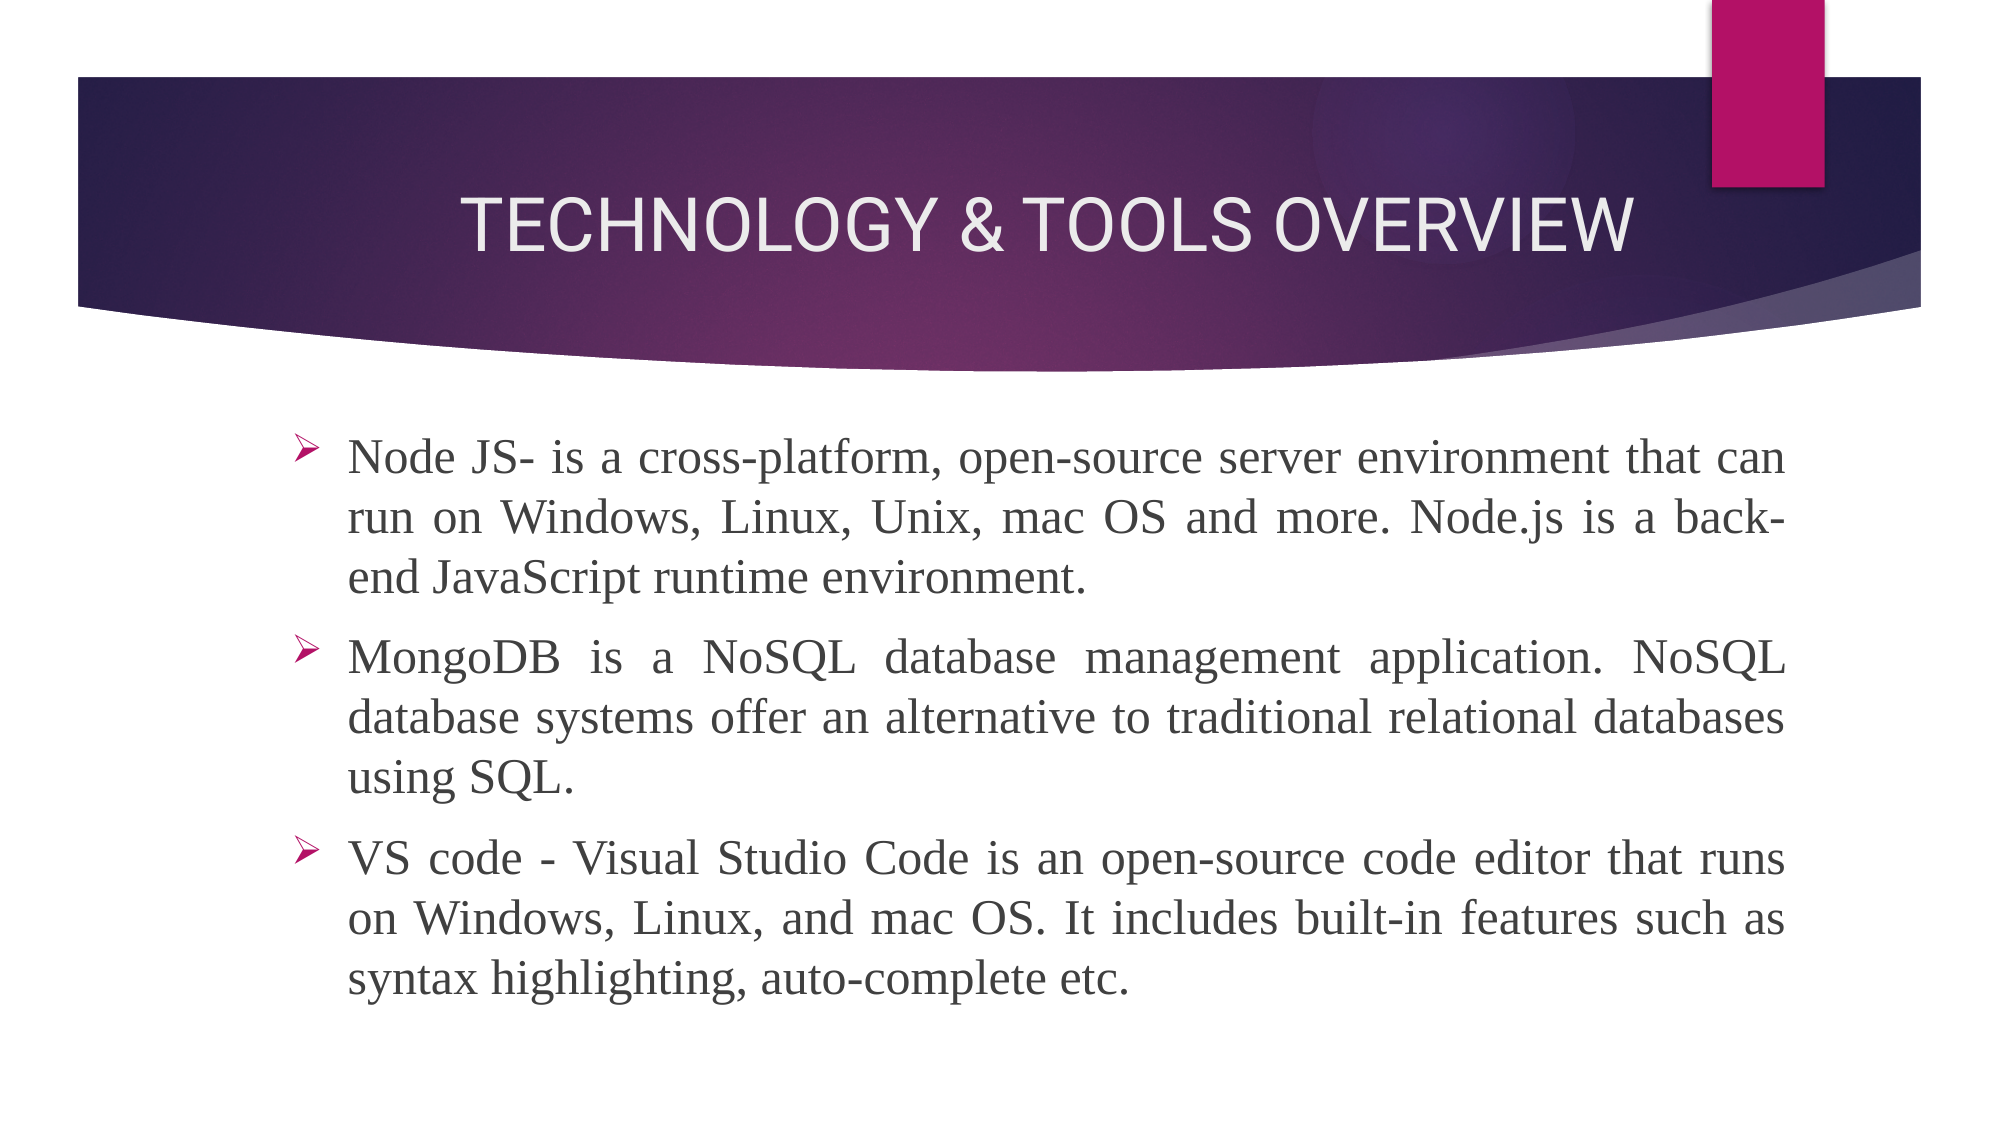

# TECHNOLOGY & TOOLS OVERVIEW
Node JS- is a cross-platform, open-source server environment that can run on Windows, Linux, Unix, mac OS and more. Node.js is a back-end JavaScript runtime environment.
MongoDB is a NoSQL database management application. NoSQL database systems offer an alternative to traditional relational databases using SQL.
VS code - Visual Studio Code is an open-source code editor that runs on Windows, Linux, and mac OS. It includes built-in features such as syntax highlighting, auto-complete etc.